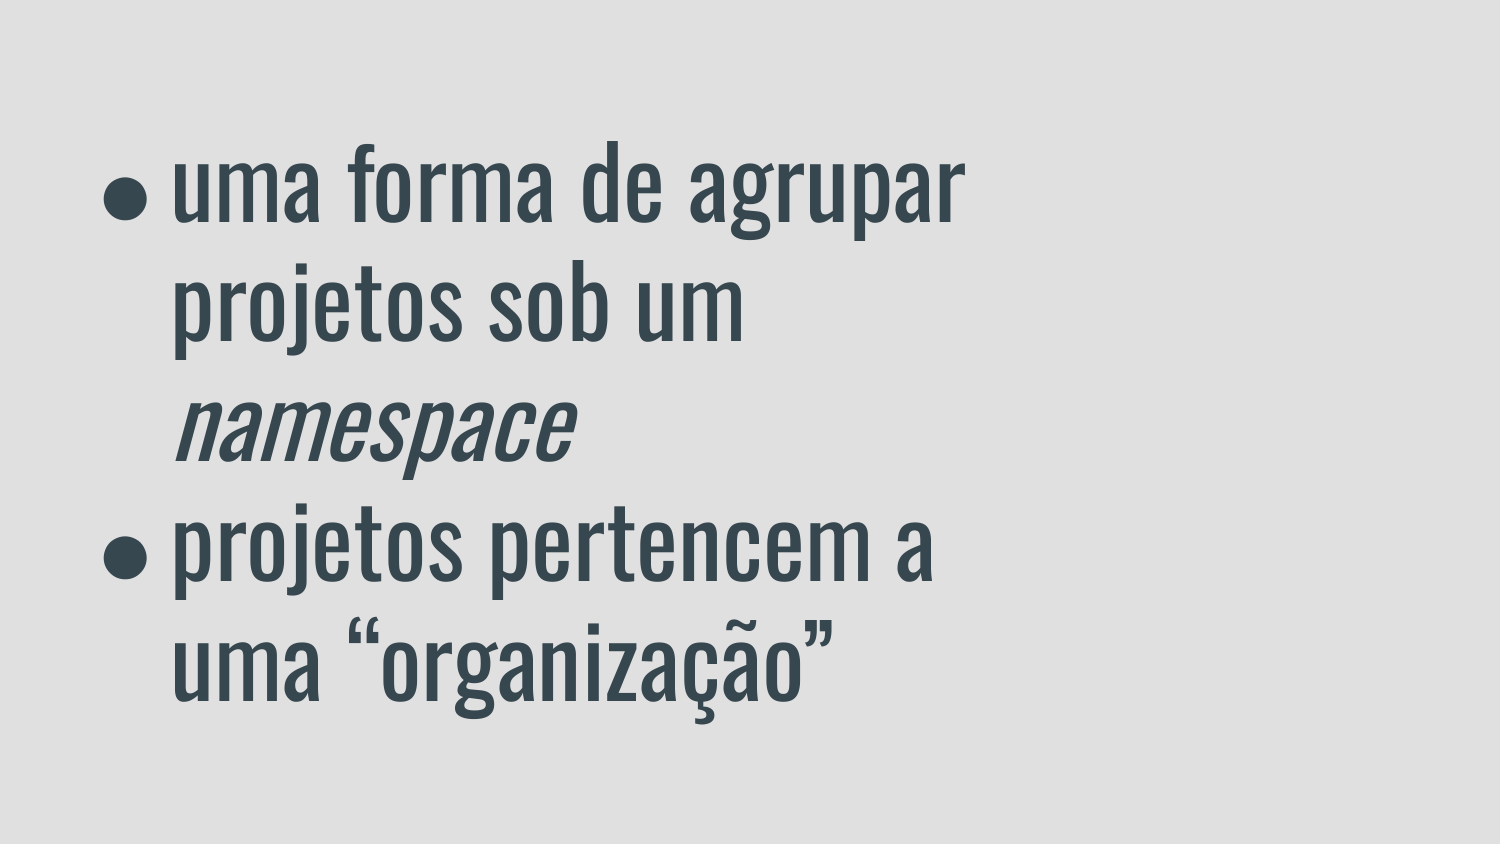

# uma forma de agrupar projetos sob um namespace
projetos pertencem a uma “organização”